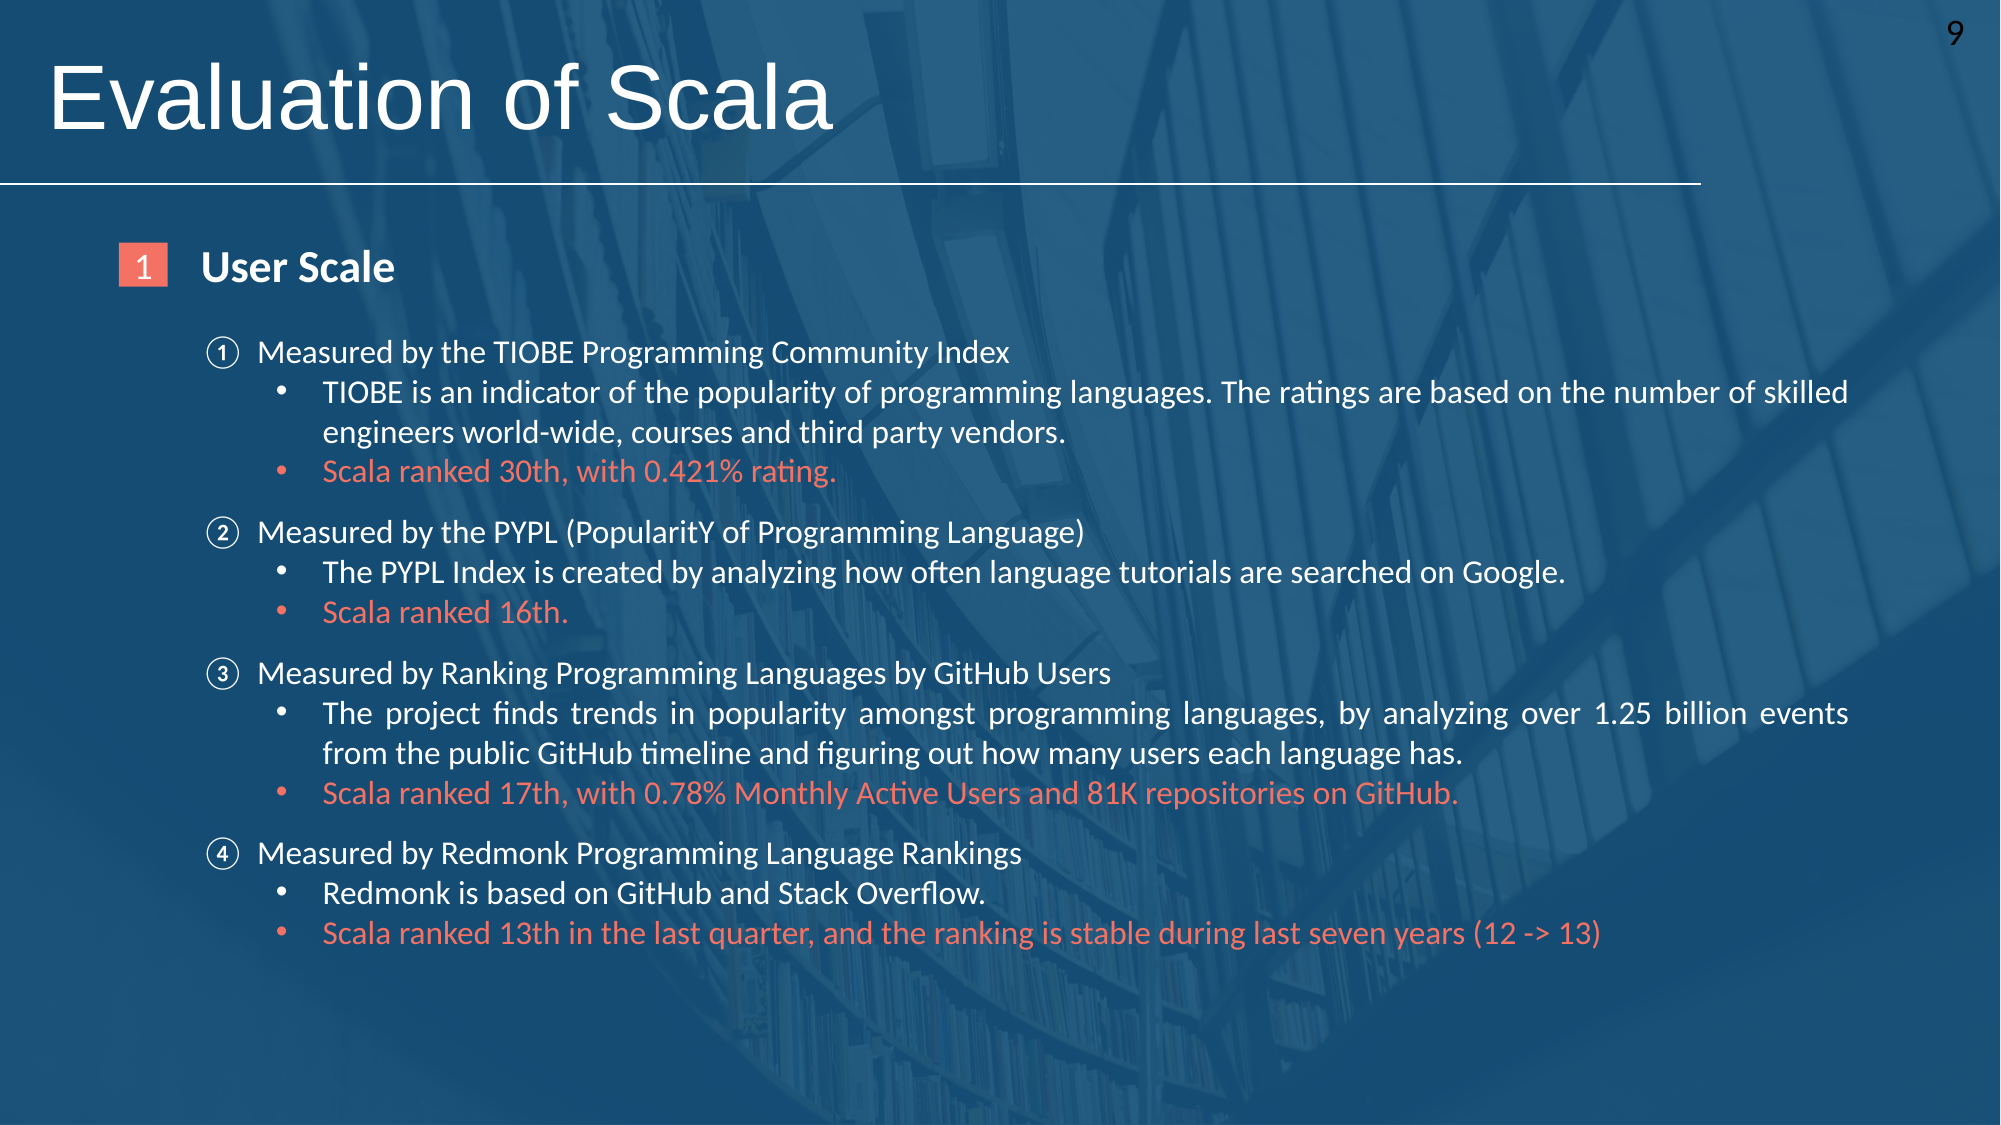

9
Evaluation of Scala
User Scale

1
Measured by the TIOBE Programming Community Index
TIOBE is an indicator of the popularity of programming languages. The ratings are based on the number of skilled engineers world-wide, courses and third party vendors.
Scala ranked 30th, with 0.421% rating.
Measured by the PYPL (PopularitY of Programming Language)
The PYPL Index is created by analyzing how often language tutorials are searched on Google.
Scala ranked 16th.
Measured by Ranking Programming Languages by GitHub Users
The project finds trends in popularity amongst programming languages, by analyzing over 1.25 billion events from the public GitHub timeline and figuring out how many users each language has.
Scala ranked 17th, with 0.78% Monthly Active Users and 81K repositories on GitHub.
Measured by Redmonk Programming Language Rankings
Redmonk is based on GitHub and Stack Overflow.
Scala ranked 13th in the last quarter, and the ranking is stable during last seven years (12 -> 13)